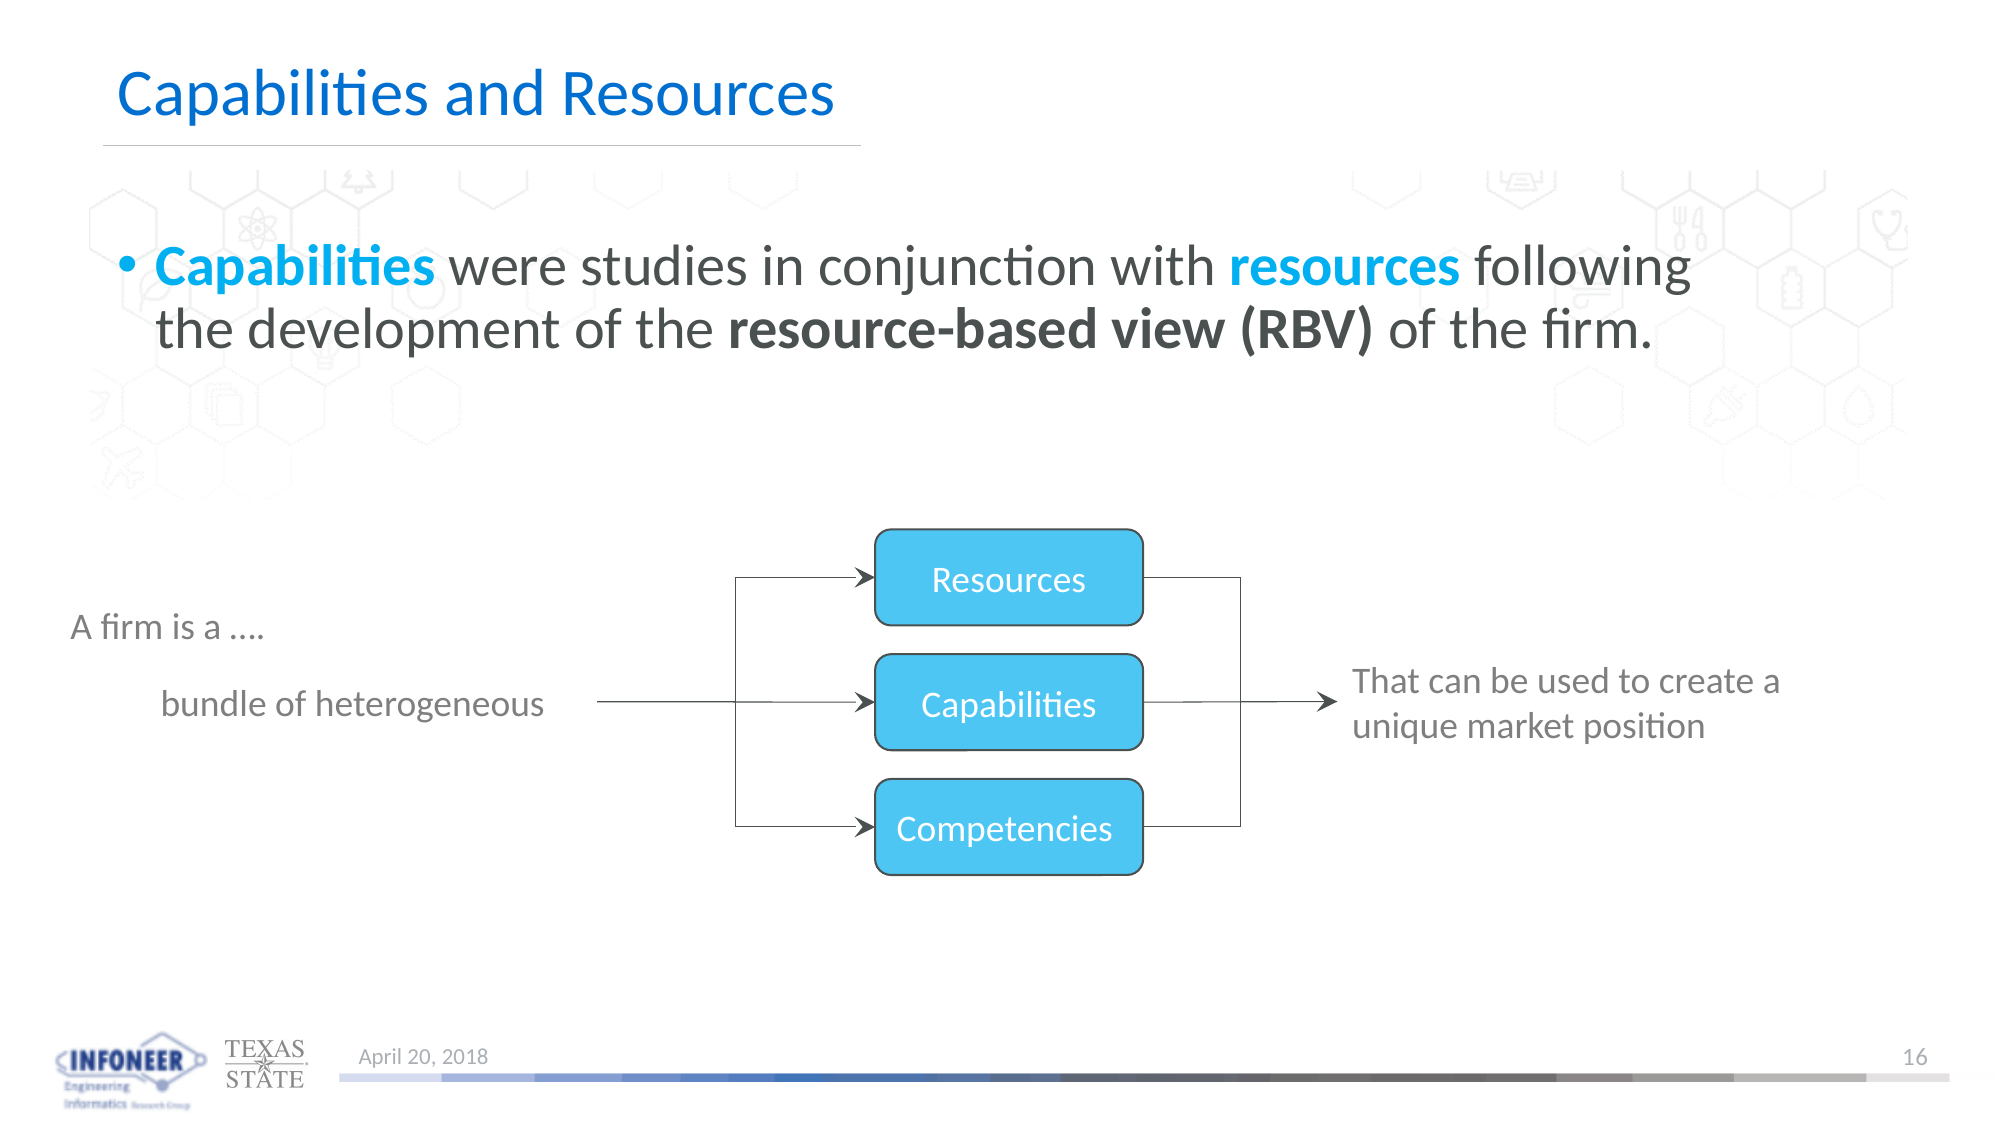

# Capabilities and Resources
Capabilities were studies in conjunction with resources following the development of the resource-based view (RBV) of the firm.

Resources
A firm is a ….
That can be used to create a unique market position
Capabilities
 bundle of heterogeneous
Competencies